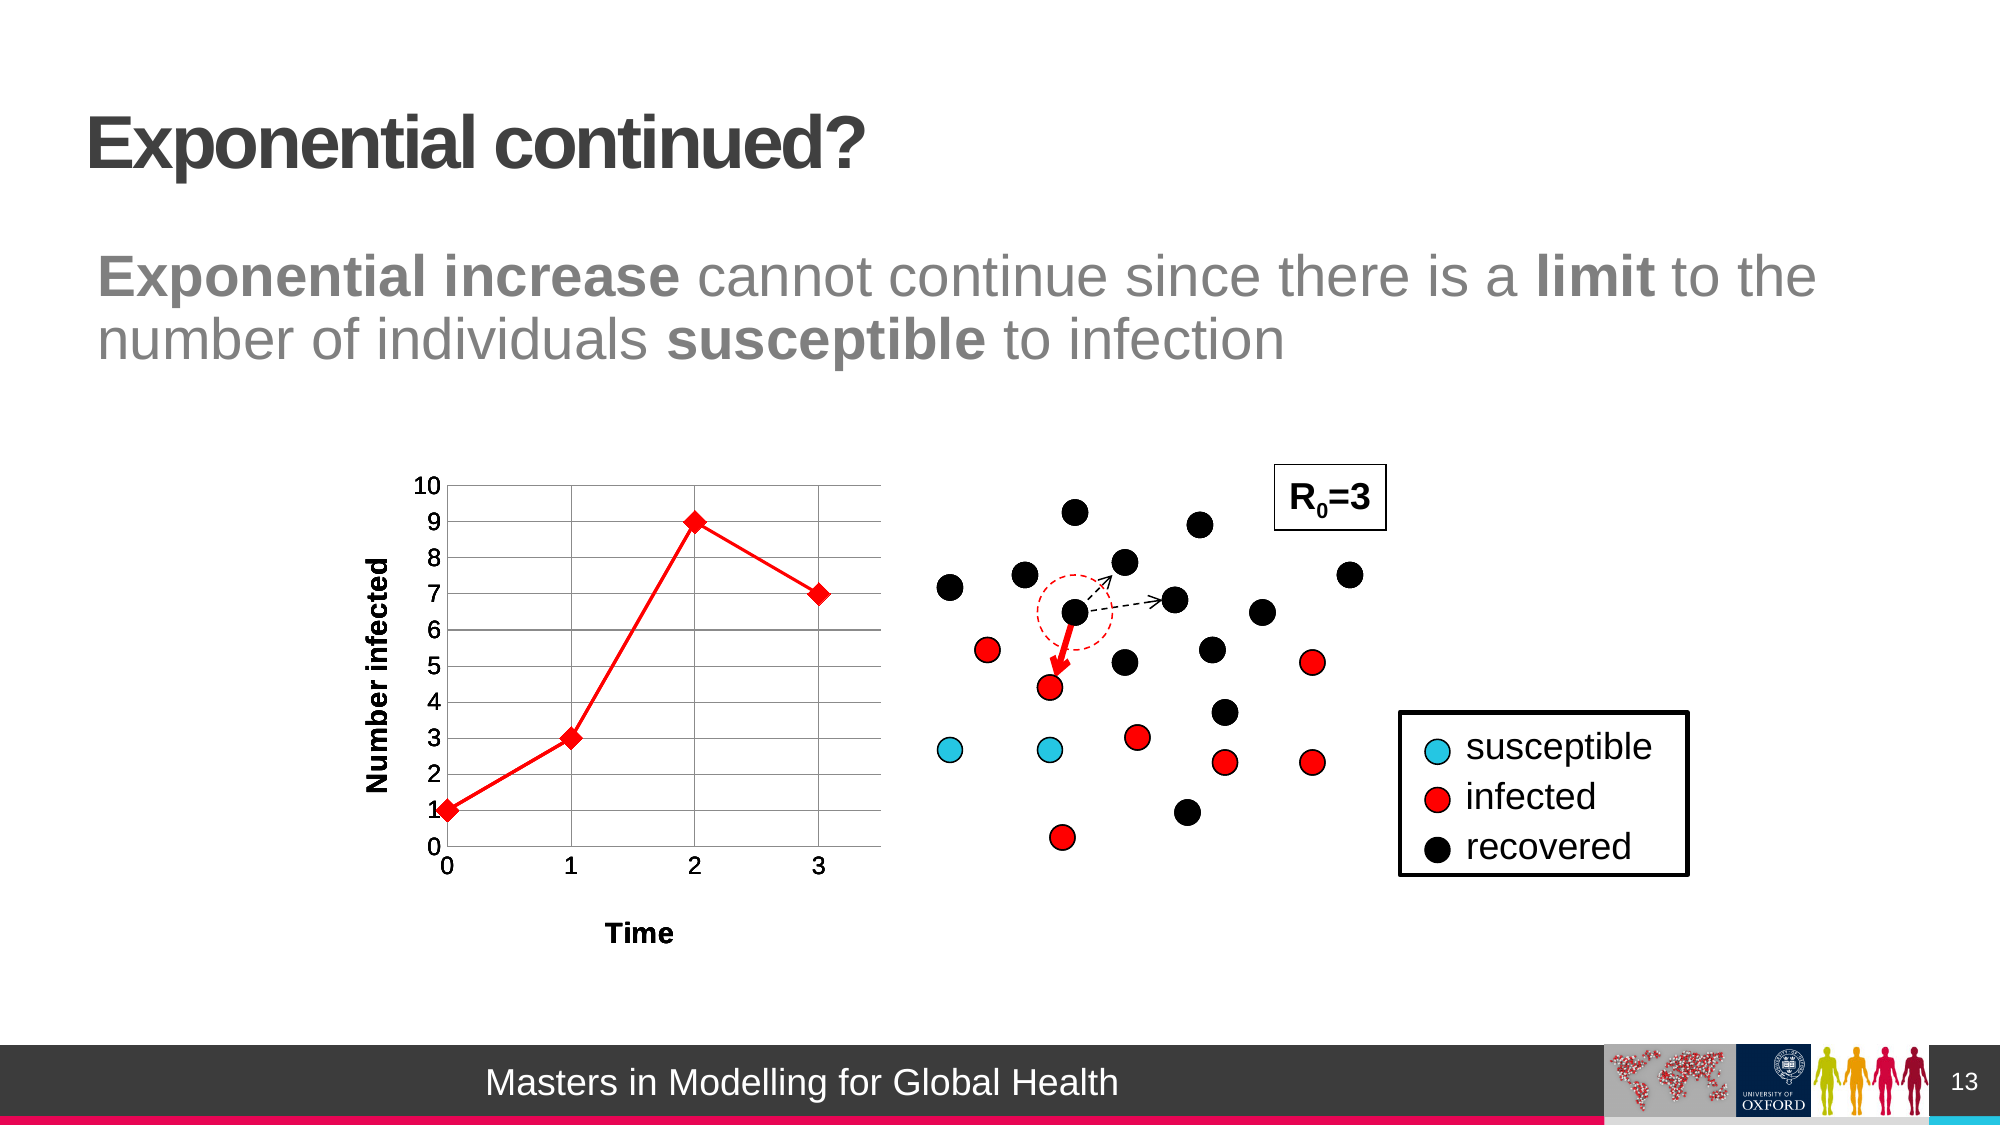

# Exponential continued?
Exponential increase cannot continue since there is a limit to the number of individuals susceptible to infection

### Chart

| Category | number infected |
|---|---|

### Chart

| Category | number infected |
|---|---|

### Chart

| Category | number infected |
|---|---|

### Chart

| Category | number infected |
|---|---|
R0=3

susceptible

infected

recovered

13